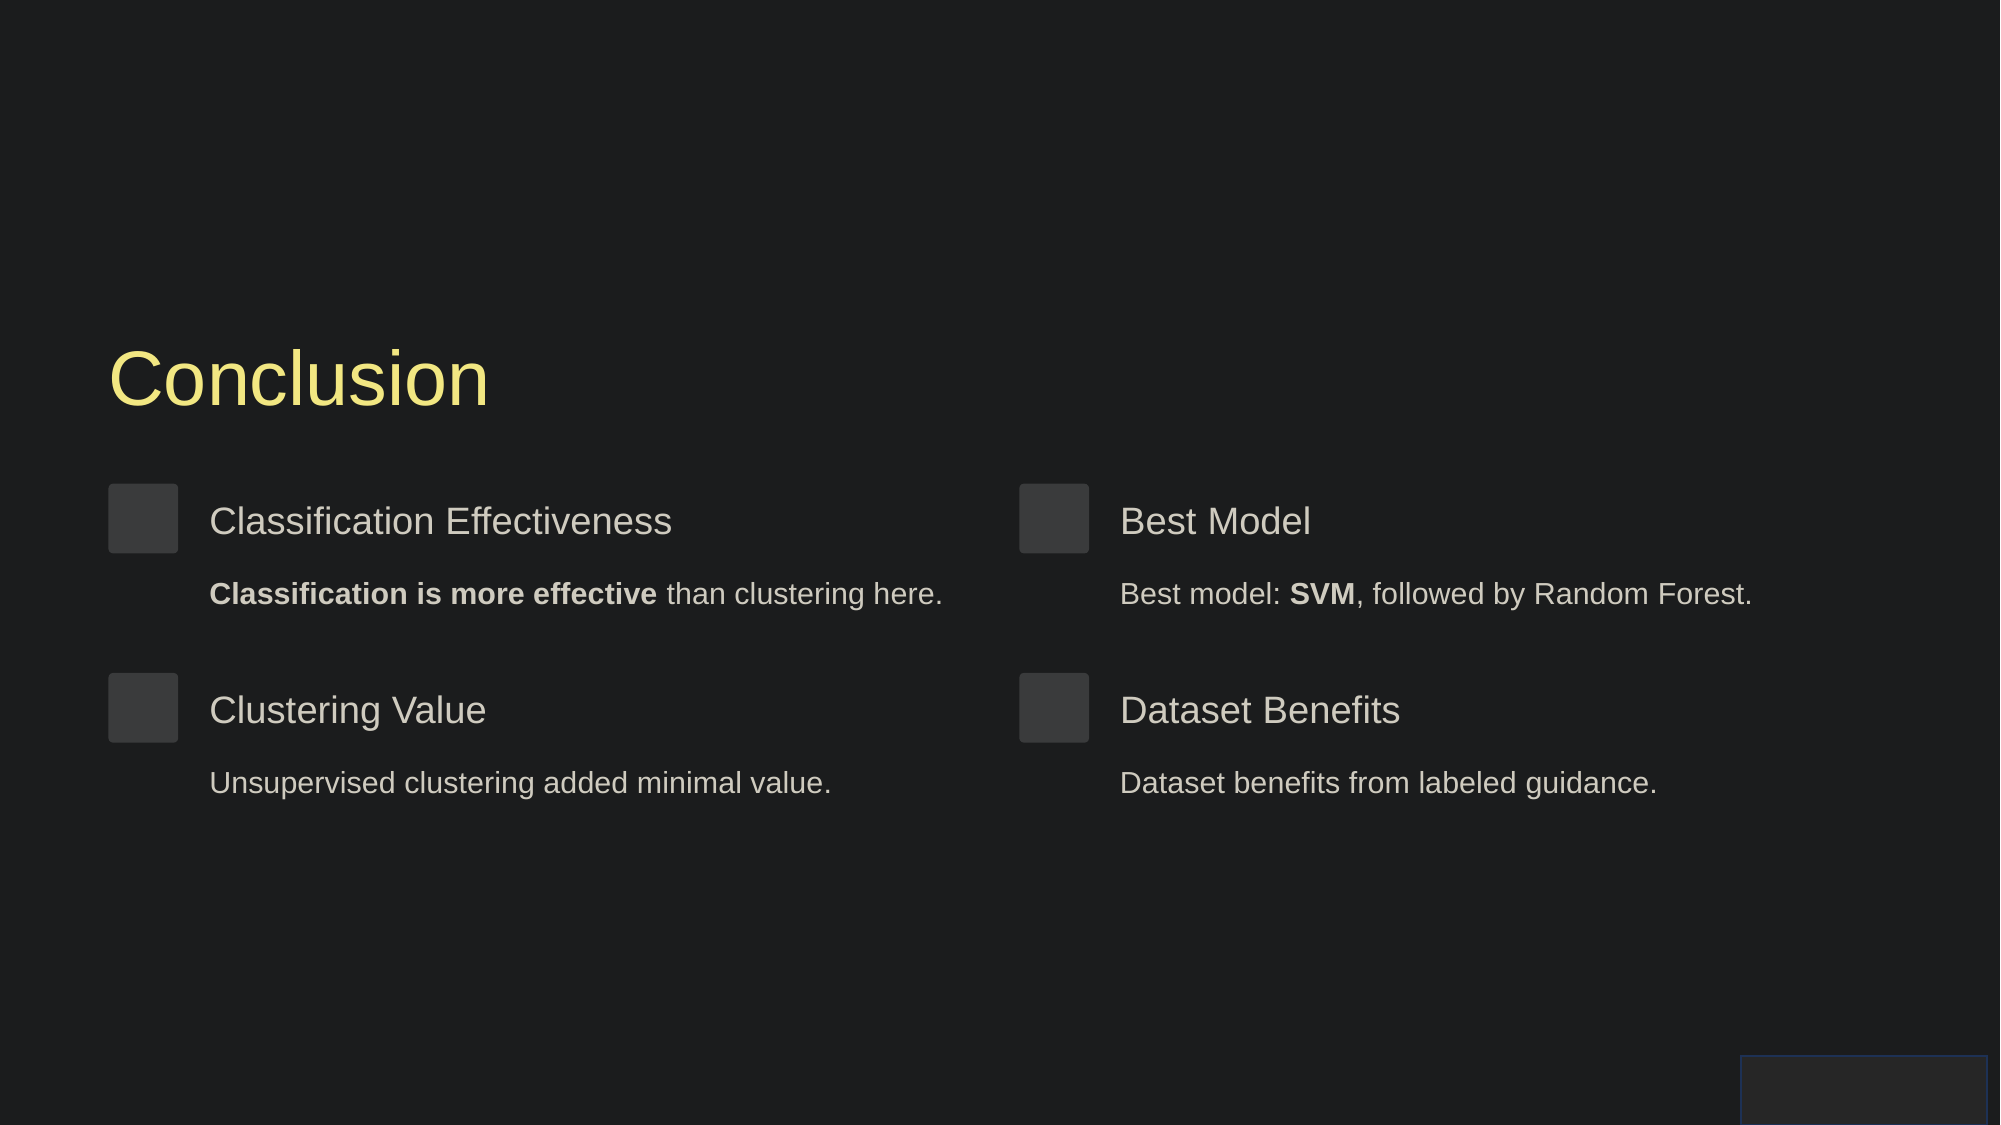

Conclusion

Classification Effectiveness
Best Model
Classification is more effective than clustering here.
Best model: SVM, followed by Random Forest.

Clustering Value
Dataset Benefits
Unsupervised clustering added minimal value.
Dataset benefits from labeled guidance.